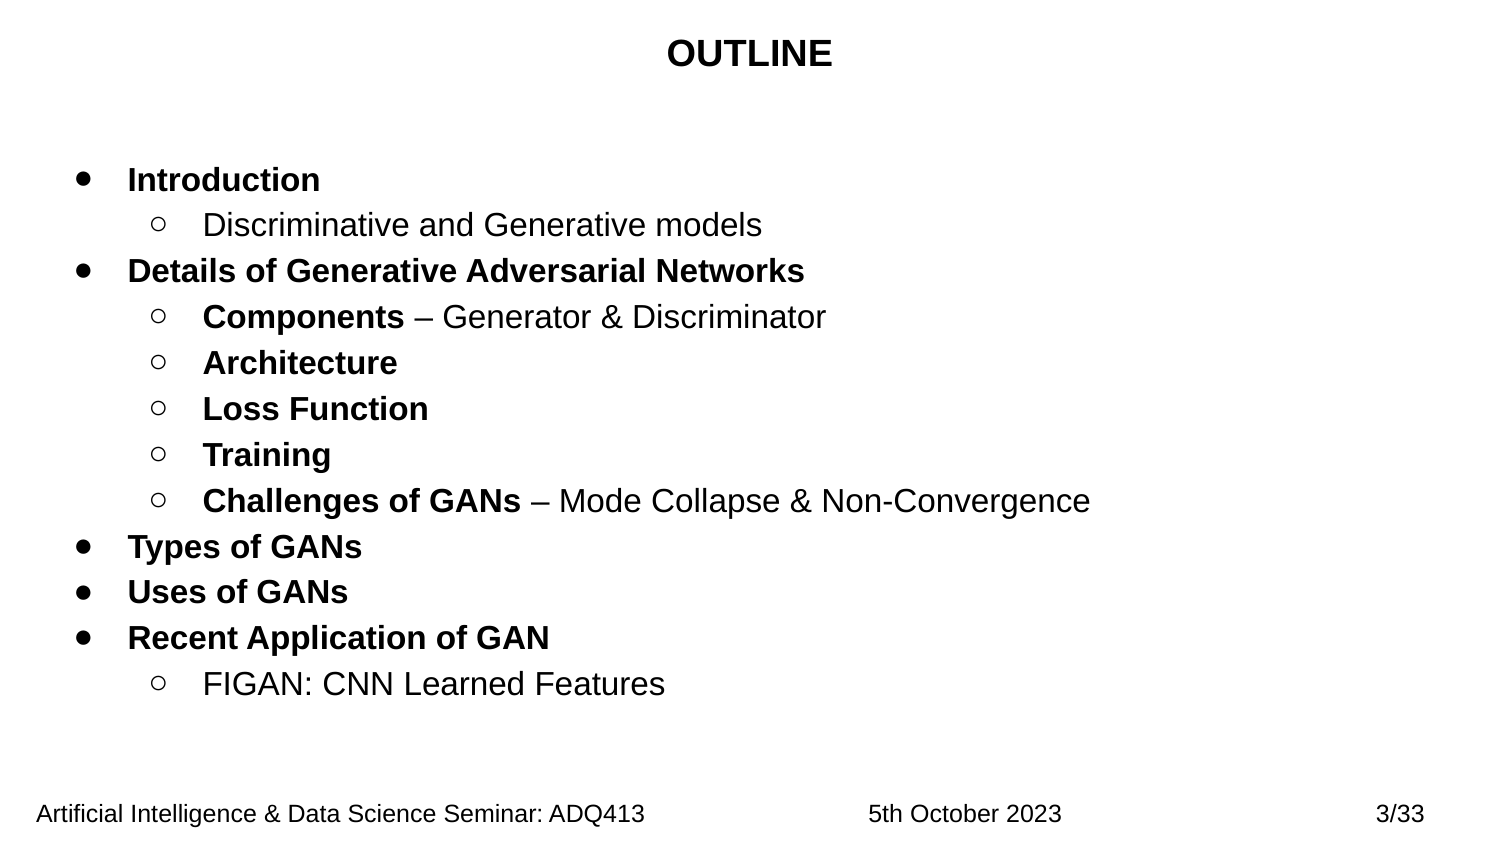

# OUTLINE
Introduction
Discriminative and Generative models
Details of Generative Adversarial Networks
Components – Generator & Discriminator
Architecture
Loss Function
Training
Challenges of GANs – Mode Collapse & Non-Convergence
Types of GANs
Uses of GANs
Recent Application of GAN
FIGAN: CNN Learned Features
   Artificial Intelligence & Data Science Seminar: ADQ413                                5th October 2023                                             3/33